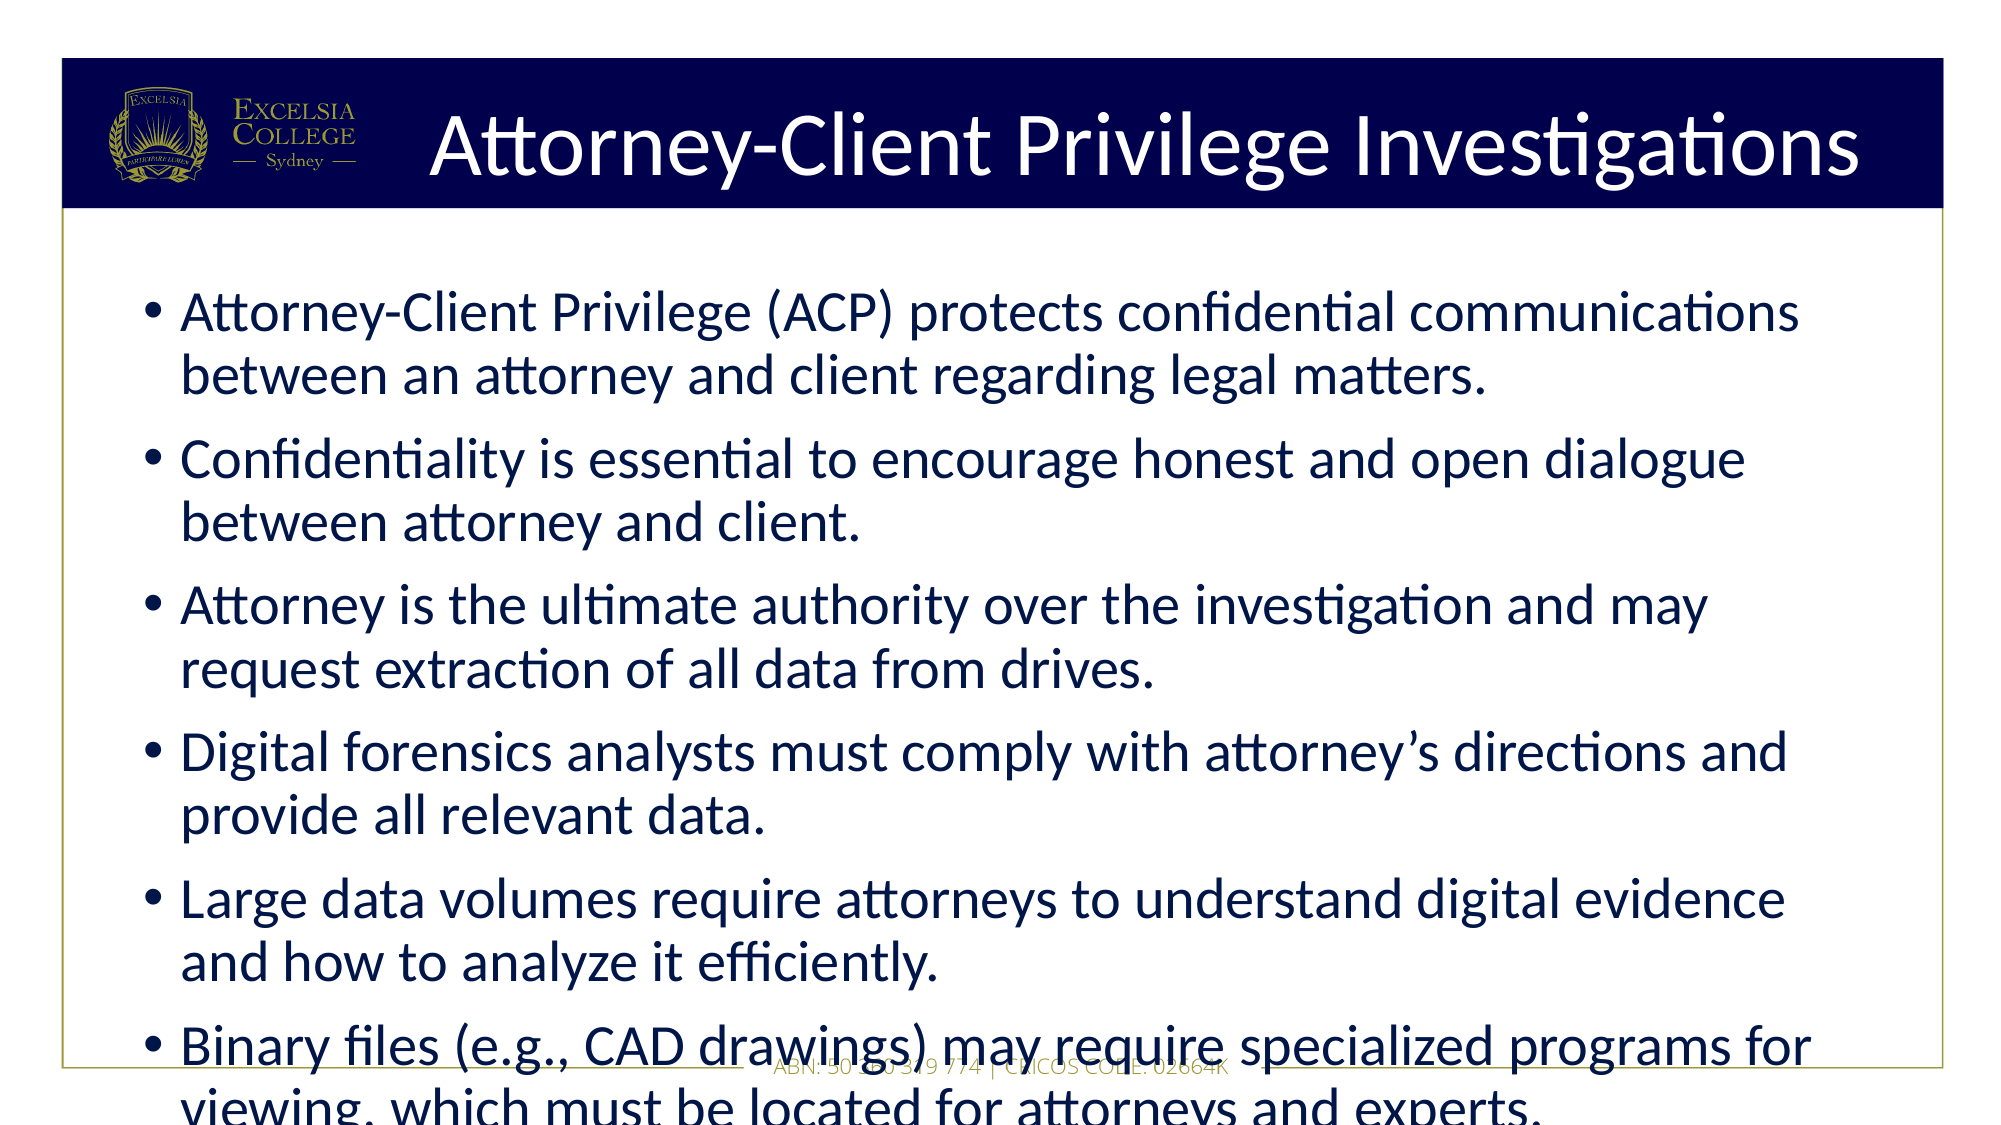

# Attorney-Client Privilege Investigations
Attorney-Client Privilege (ACP) protects confidential communications between an attorney and client regarding legal matters.
Confidentiality is essential to encourage honest and open dialogue between attorney and client.
Attorney is the ultimate authority over the investigation and may request extraction of all data from drives.
Digital forensics analysts must comply with attorney’s directions and provide all relevant data.
Large data volumes require attorneys to understand digital evidence and how to analyze it efficiently.
Binary files (e.g., CAD drawings) may require specialized programs for viewing, which must be located for attorneys and experts.
Basic steps for ACP case investigation:
1. Request a memo from the attorney directing the investigation, stating it is privileged and listing names involved.
2. Request a list of keywords of interest to the investigation.
3. Initiate investigation only after receiving the memo; prior findings are subject to discovery.
4. Create two bit-stream images of the drive using different tools for redundancy and reliability.
5. Verify hash values on all files from original and re-created disks or images.
6. Methodically examine all drive data (allocated and unallocated) and extract all relevant information.
7. Run keyword searches on allocated and unallocated disk space and follow up on results.
8. Use specialty tools (e.g., AccessData Registry Viewer) for Windows Registry analysis and keyword searches.
9. For binary files, locate the correct program and provide printouts or load on a separate workstation for viewing.
10. Use tools to remove or replace nonprintable data for unallocated recovery.
11. Organize recovered data into logical folders for easy access by attorneys or paralegals.
Additional guidelines:
Minimize written communication with attorney; use telephone for questions.
All documentation must include header: 'Privileged Legal Communication—Confidential Work Product'.
Assist attorney and paralegal in data analysis.
Contact attorney if directives are unclear or difficult to comply with; maintain open communication.
Use encryption or secure email for all messages if communicating via email.